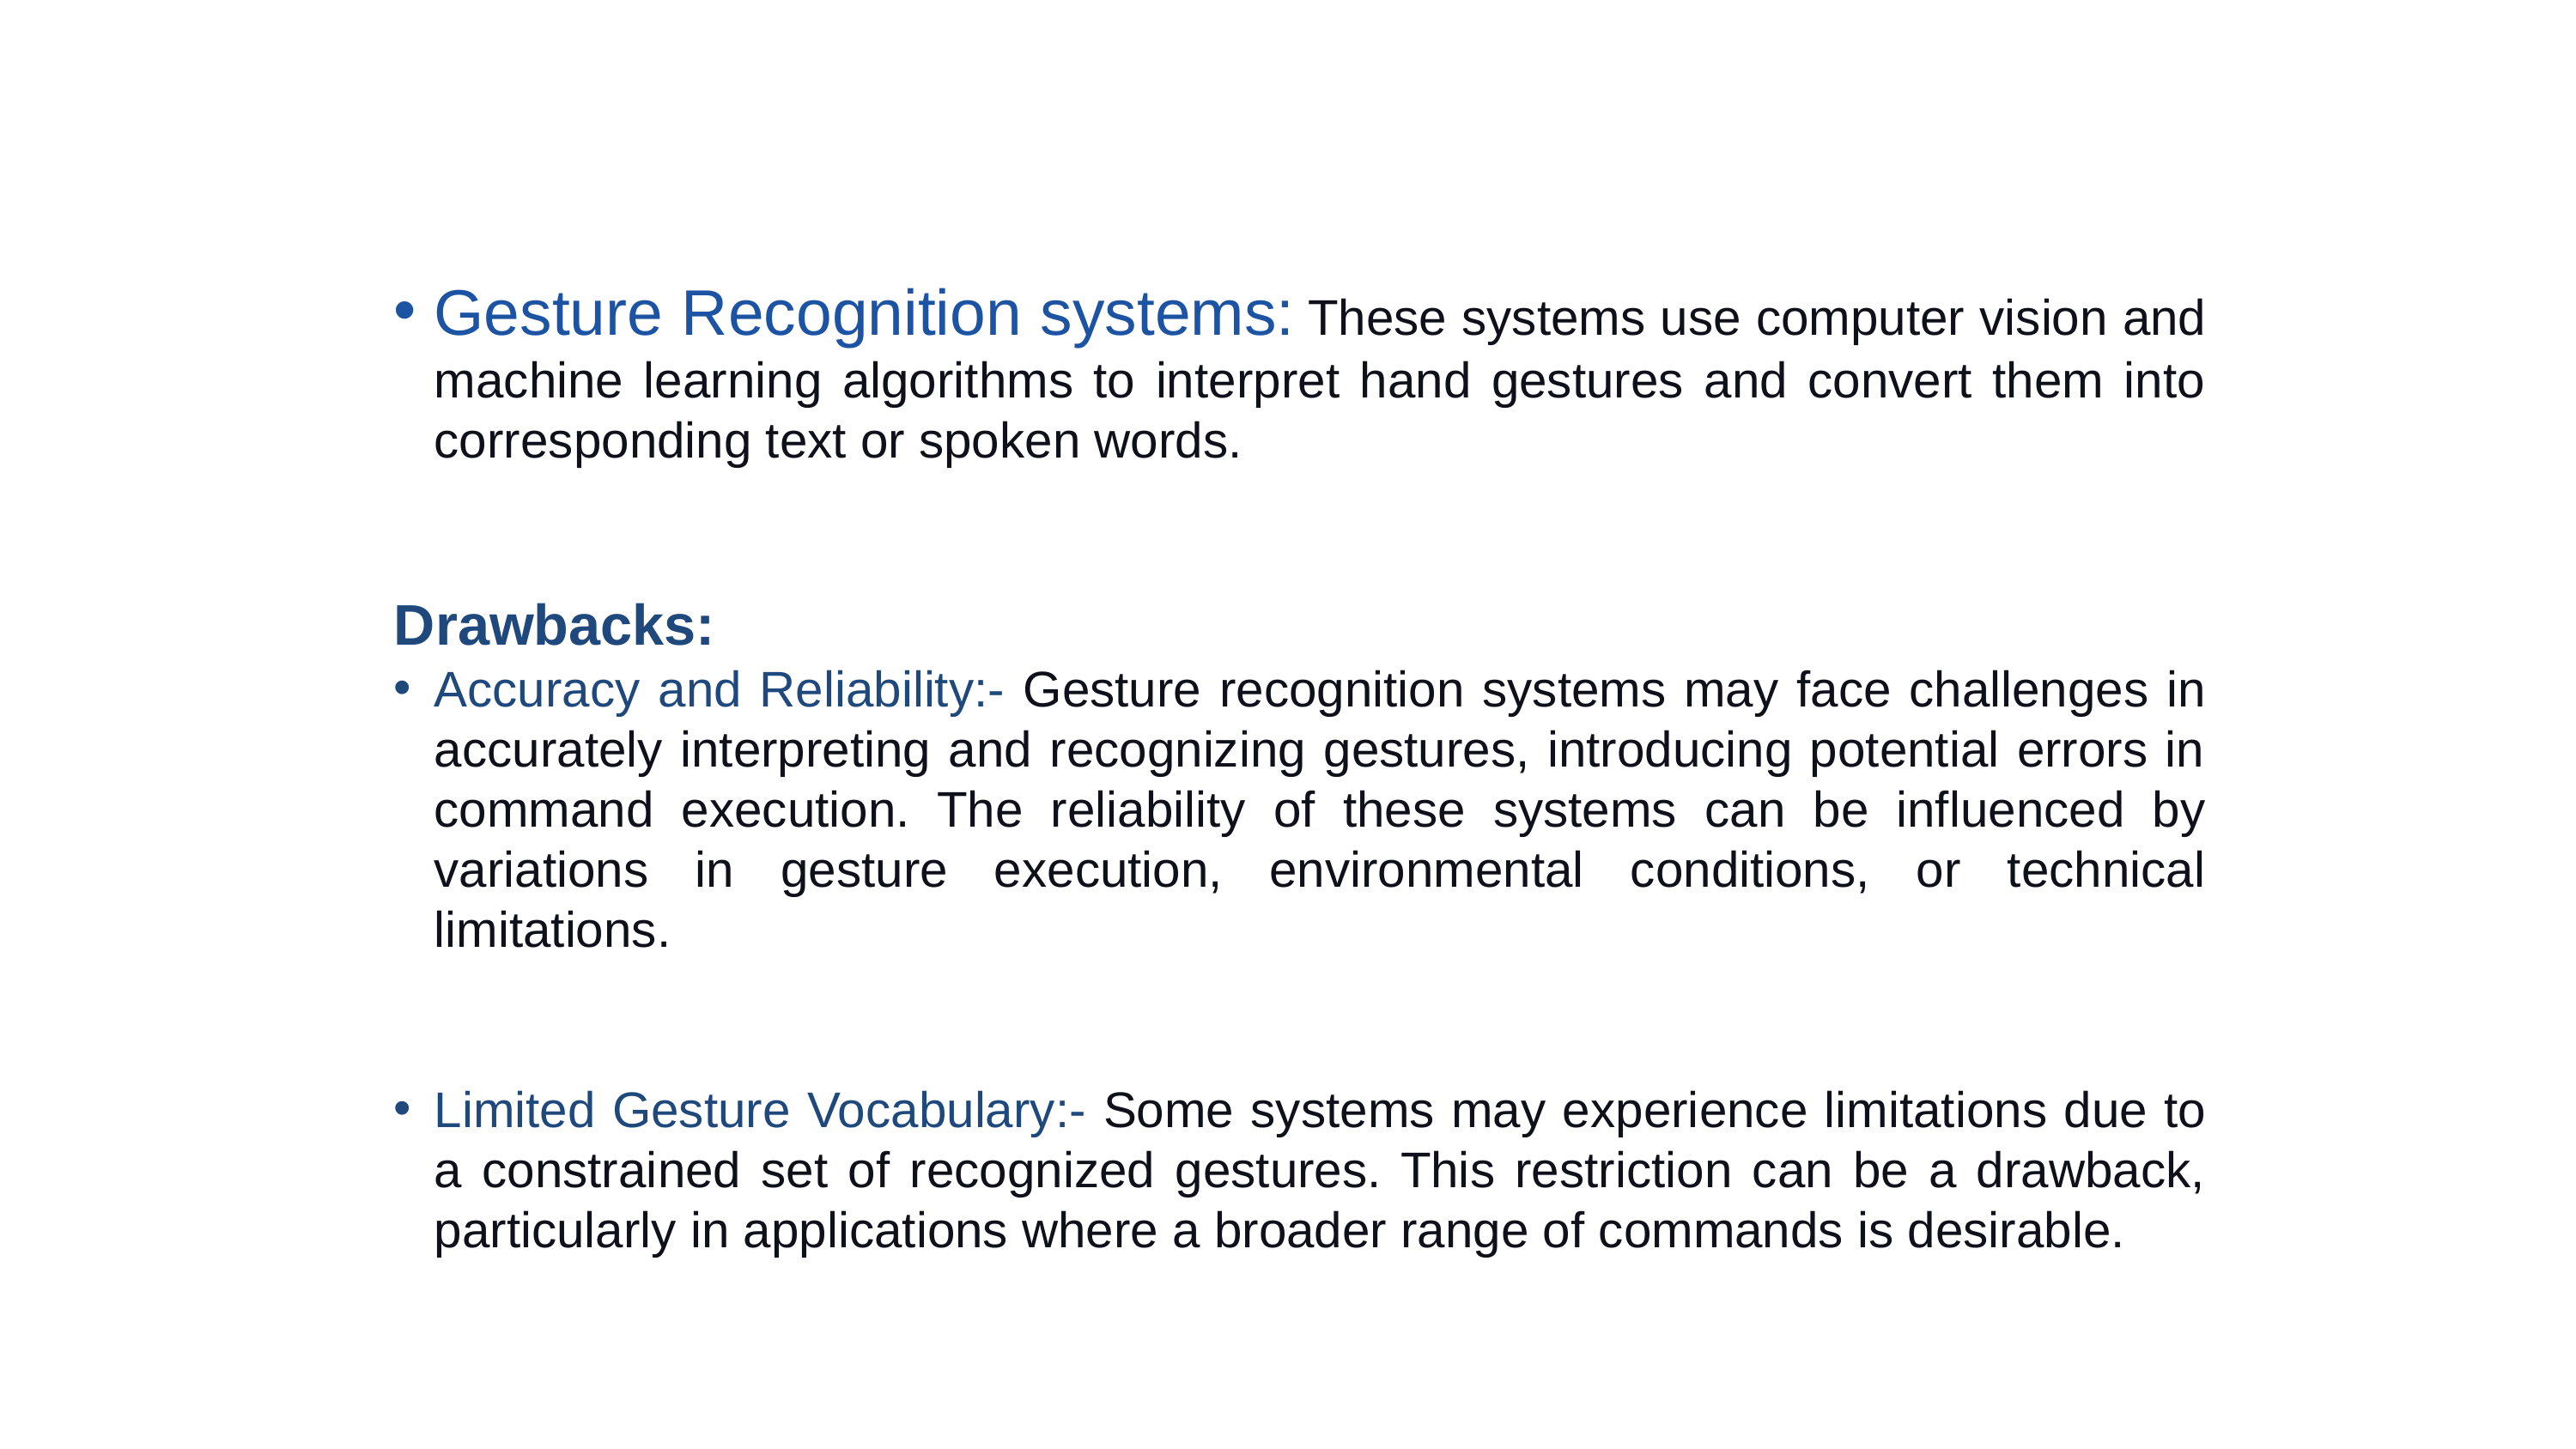

Gesture Recognition systems: These systems use computer vision and machine learning algorithms to interpret hand gestures and convert them into corresponding text or spoken words.

Drawbacks:
Accuracy and Reliability:- Gesture recognition systems may face challenges in accurately interpreting and recognizing gestures, introducing potential errors in command execution. The reliability of these systems can be influenced by variations in gesture execution, environmental conditions, or technical limitations.

Limited Gesture Vocabulary:- Some systems may experience limitations due to a constrained set of recognized gestures. This restriction can be a drawback, particularly in applications where a broader range of commands is desirable.